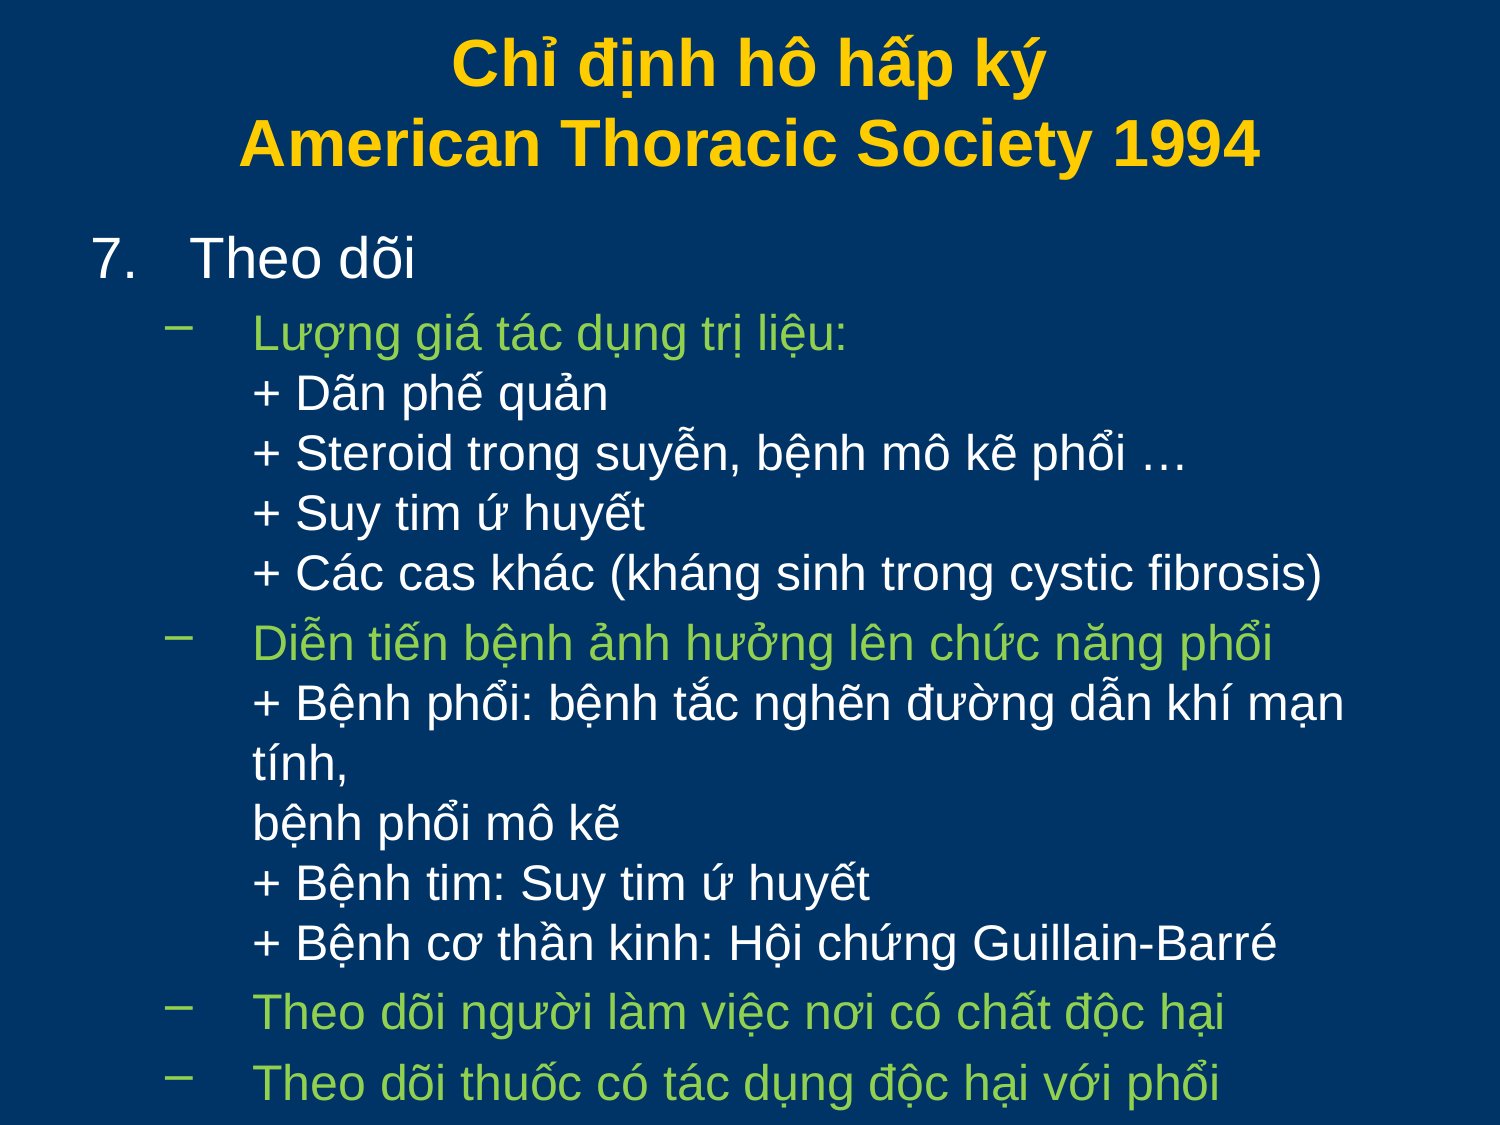

# Chỉ định hô hấp ký American Thoracic Society 1994
Theo dõi
Lượng giá tác dụng trị liệu:
+ Dãn phế quản
+ Steroid trong suyễn, bệnh mô kẽ phổi …
+ Suy tim ứ huyết
+ Các cas khác (kháng sinh trong cystic fibrosis)
Diễn tiến bệnh ảnh hưởng lên chức năng phổi
+ Bệnh phổi: bệnh tắc nghẽn đường dẫn khí mạn tính,
bệnh phổi mô kẽ
+ Bệnh tim: Suy tim ứ huyết
+ Bệnh cơ thần kinh: Hội chứng Guillain-Barré
Theo dõi người làm việc nơi có chất độc hại
Theo dõi thuốc có tác dụng độc hại với phổi